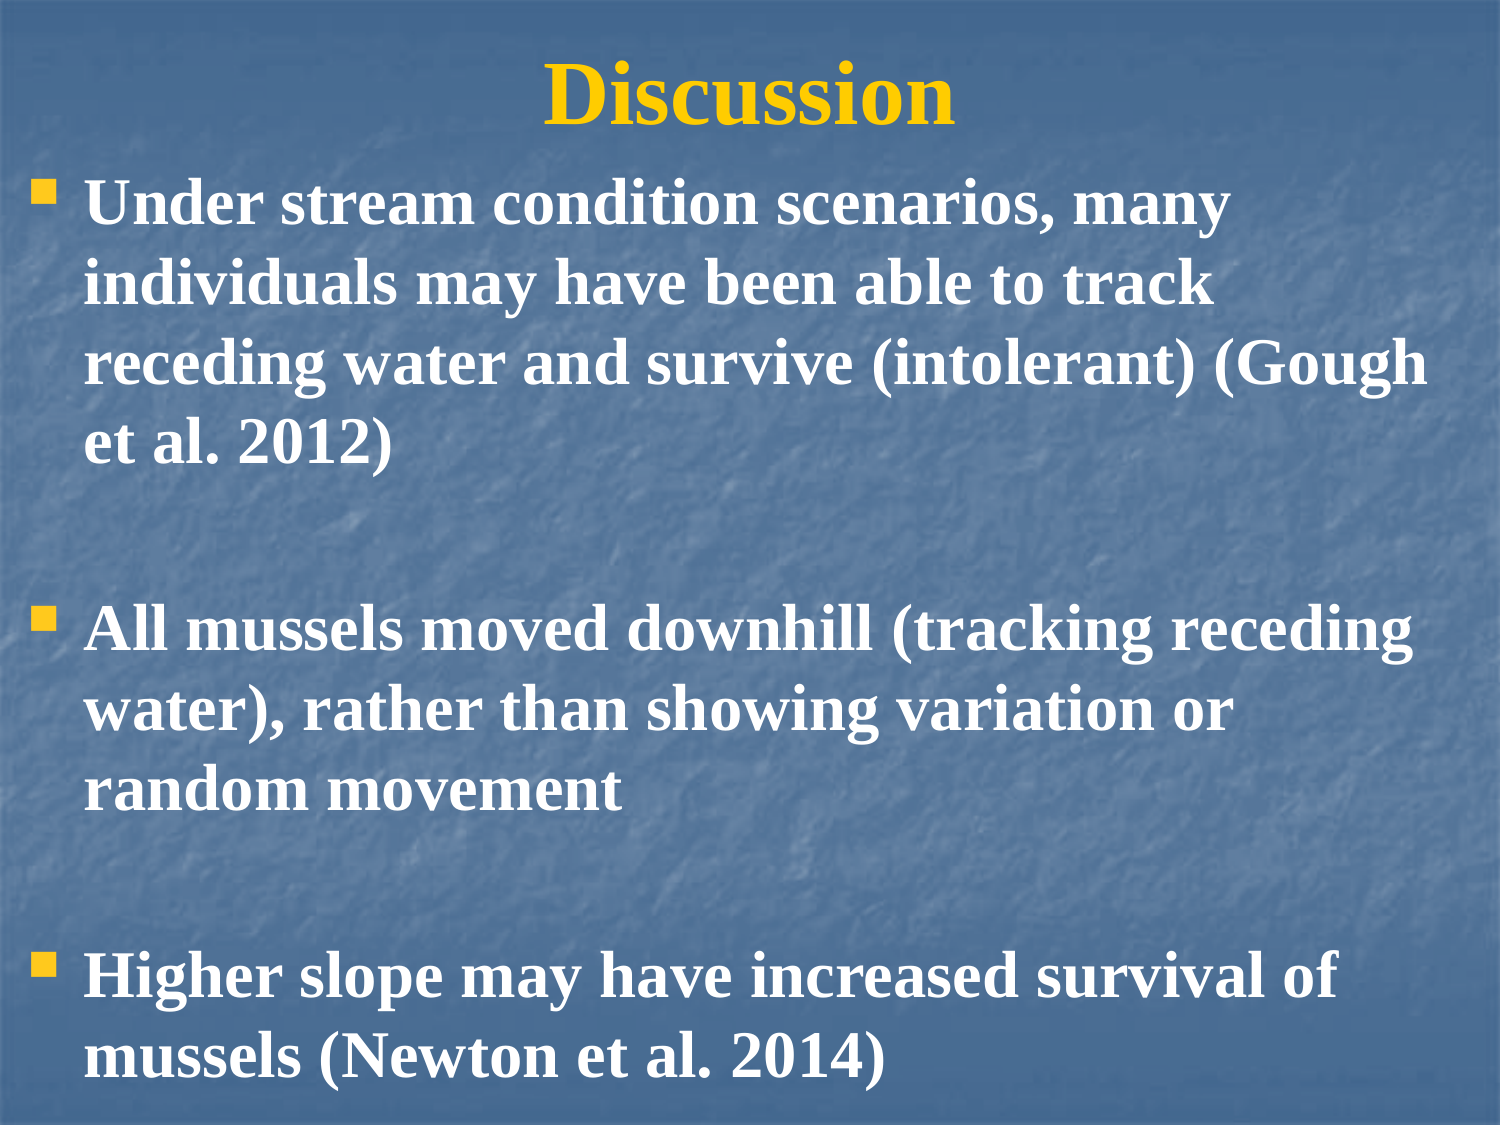

# Discussion
Under stream condition scenarios, many individuals may have been able to track receding water and survive (intolerant) (Gough et al. 2012)

All mussels moved downhill (tracking receding water), rather than showing variation or random movement

Higher slope may have increased survival of mussels (Newton et al. 2014)